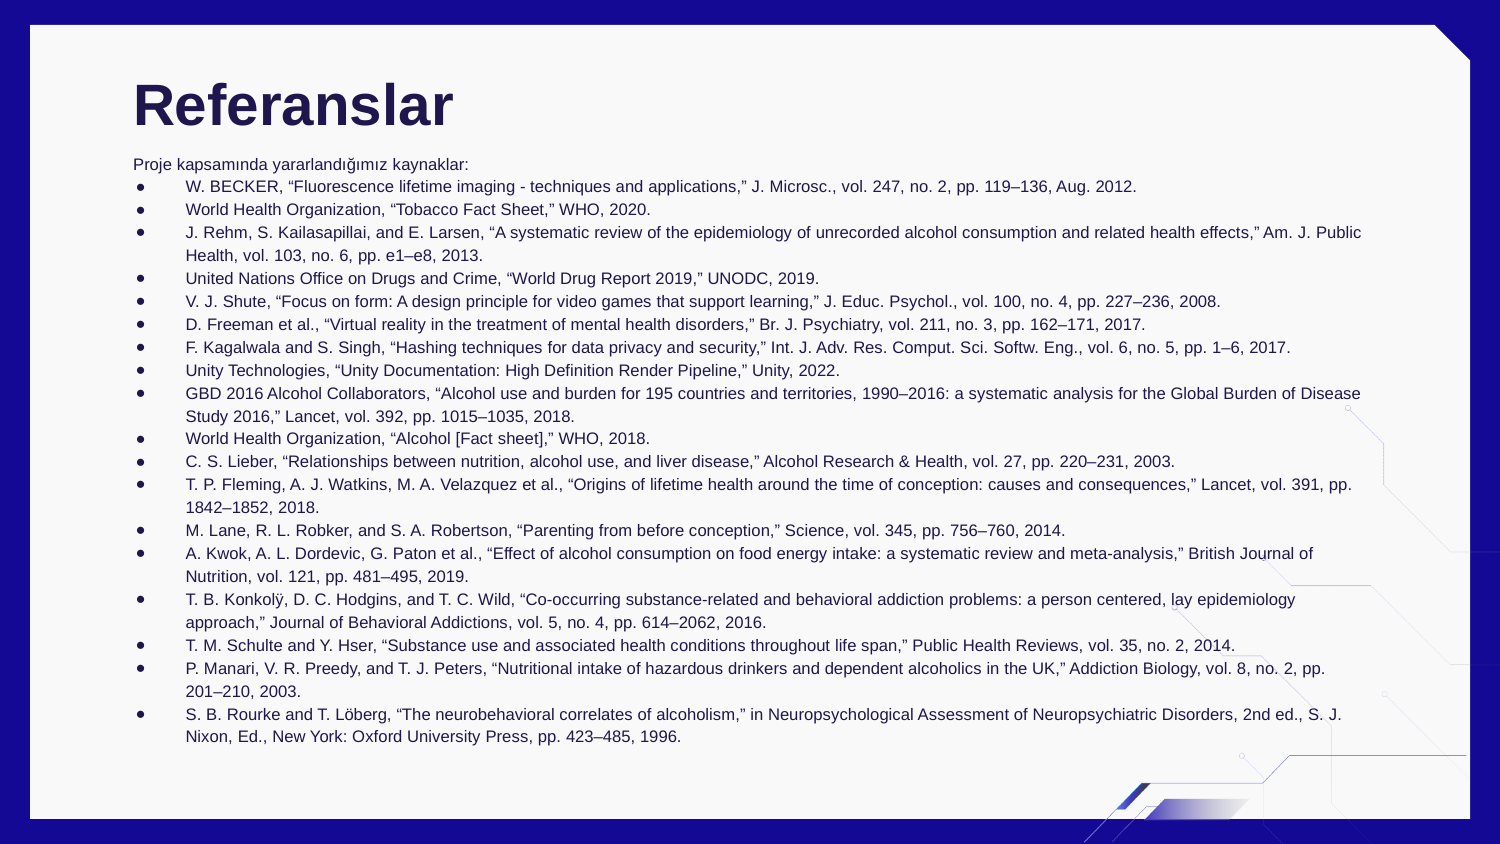

# Referanslar
Proje kapsamında yararlandığımız kaynaklar:
W. BECKER, “Fluorescence lifetime imaging - techniques and applications,” J. Microsc., vol. 247, no. 2, pp. 119–136, Aug. 2012.
World Health Organization, “Tobacco Fact Sheet,” WHO, 2020.
J. Rehm, S. Kailasapillai, and E. Larsen, “A systematic review of the epidemiology of unrecorded alcohol consumption and related health effects,” Am. J. Public Health, vol. 103, no. 6, pp. e1–e8, 2013.
United Nations Office on Drugs and Crime, “World Drug Report 2019,” UNODC, 2019.
V. J. Shute, “Focus on form: A design principle for video games that support learning,” J. Educ. Psychol., vol. 100, no. 4, pp. 227–236, 2008.
D. Freeman et al., “Virtual reality in the treatment of mental health disorders,” Br. J. Psychiatry, vol. 211, no. 3, pp. 162–171, 2017.
F. Kagalwala and S. Singh, “Hashing techniques for data privacy and security,” Int. J. Adv. Res. Comput. Sci. Softw. Eng., vol. 6, no. 5, pp. 1–6, 2017.
Unity Technologies, “Unity Documentation: High Definition Render Pipeline,” Unity, 2022.
GBD 2016 Alcohol Collaborators, “Alcohol use and burden for 195 countries and territories, 1990–2016: a systematic analysis for the Global Burden of Disease Study 2016,” Lancet, vol. 392, pp. 1015–1035, 2018.
World Health Organization, “Alcohol [Fact sheet],” WHO, 2018.
C. S. Lieber, “Relationships between nutrition, alcohol use, and liver disease,” Alcohol Research & Health, vol. 27, pp. 220–231, 2003.
T. P. Fleming, A. J. Watkins, M. A. Velazquez et al., “Origins of lifetime health around the time of conception: causes and consequences,” Lancet, vol. 391, pp. 1842–1852, 2018.
M. Lane, R. L. Robker, and S. A. Robertson, “Parenting from before conception,” Science, vol. 345, pp. 756–760, 2014.
A. Kwok, A. L. Dordevic, G. Paton et al., “Effect of alcohol consumption on food energy intake: a systematic review and meta-analysis,” British Journal of Nutrition, vol. 121, pp. 481–495, 2019.
T. B. Konkolÿ, D. C. Hodgins, and T. C. Wild, “Co-occurring substance-related and behavioral addiction problems: a person centered, lay epidemiology approach,” Journal of Behavioral Addictions, vol. 5, no. 4, pp. 614–2062, 2016.
T. M. Schulte and Y. Hser, “Substance use and associated health conditions throughout life span,” Public Health Reviews, vol. 35, no. 2, 2014.
P. Manari, V. R. Preedy, and T. J. Peters, “Nutritional intake of hazardous drinkers and dependent alcoholics in the UK,” Addiction Biology, vol. 8, no. 2, pp. 201–210, 2003.
S. B. Rourke and T. Löberg, “The neurobehavioral correlates of alcoholism,” in Neuropsychological Assessment of Neuropsychiatric Disorders, 2nd ed., S. J. Nixon, Ed., New York: Oxford University Press, pp. 423–485, 1996.